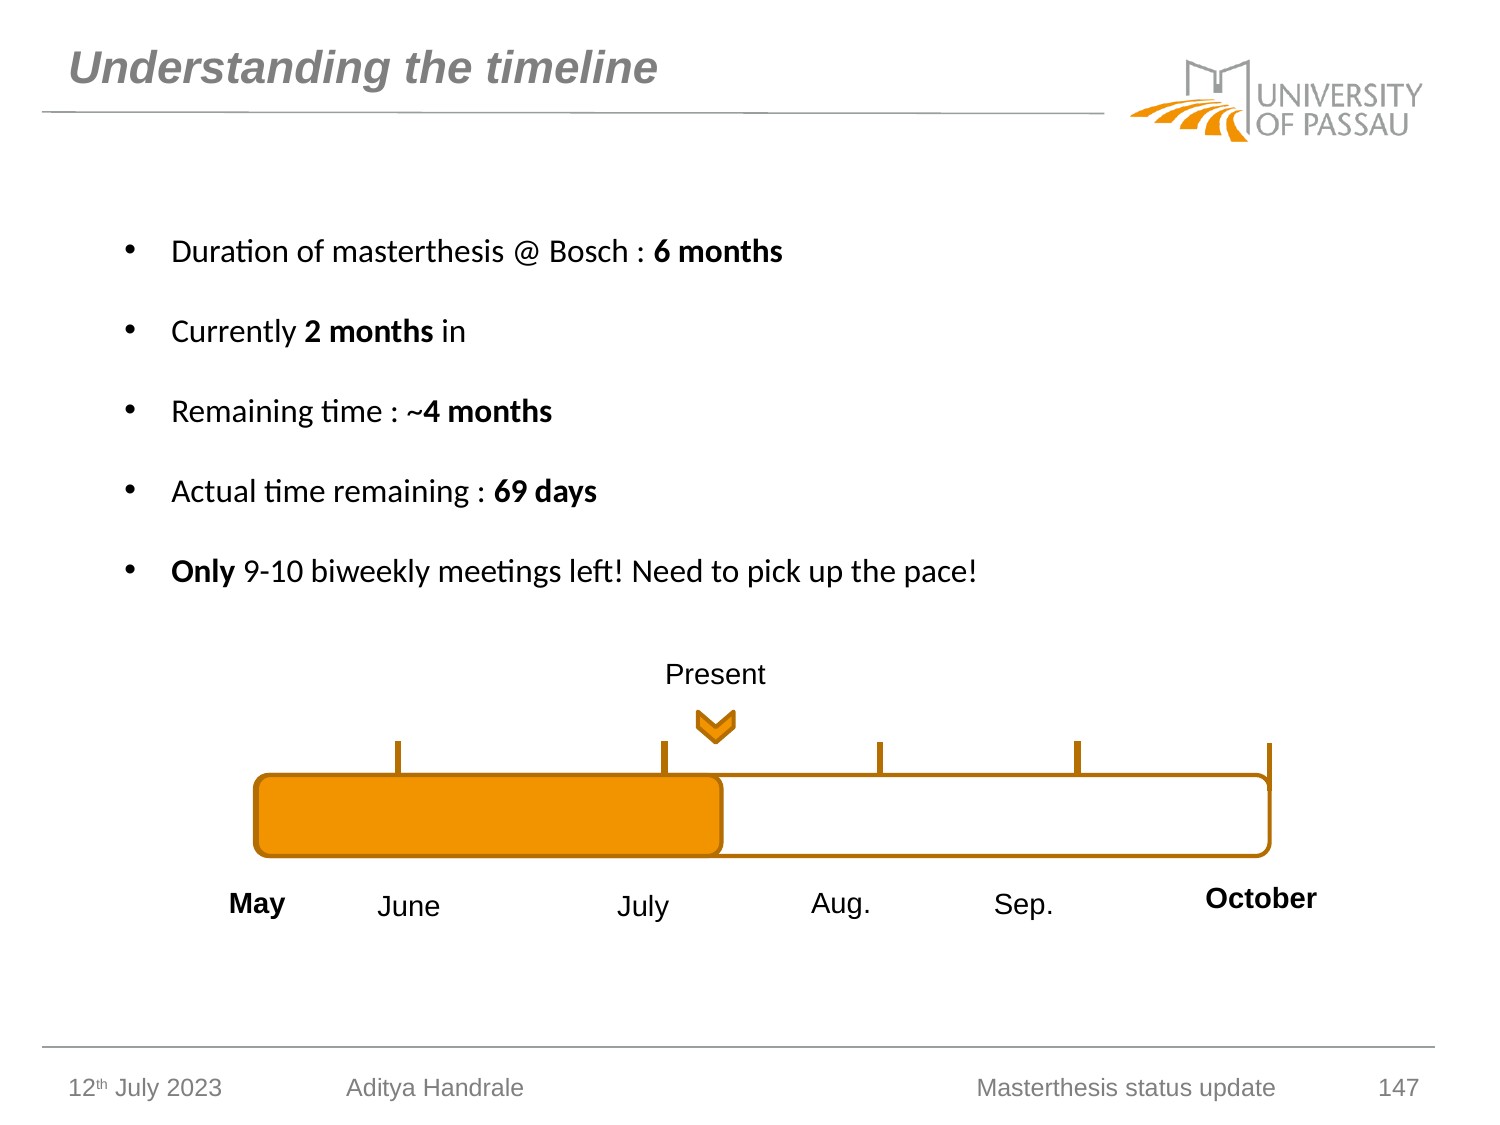

# Understanding the timeline

Duration of masterthesis @ Bosch : 6 months
Currently 2 months in
Remaining time : ~4 months
Actual time remaining : 69 days
Only 9-10 biweekly meetings left! Need to pick up the pace!

Present

October
May
Aug.
Sep.
June
July
12th July 2023
Aditya Handrale
Masterthesis status update
147